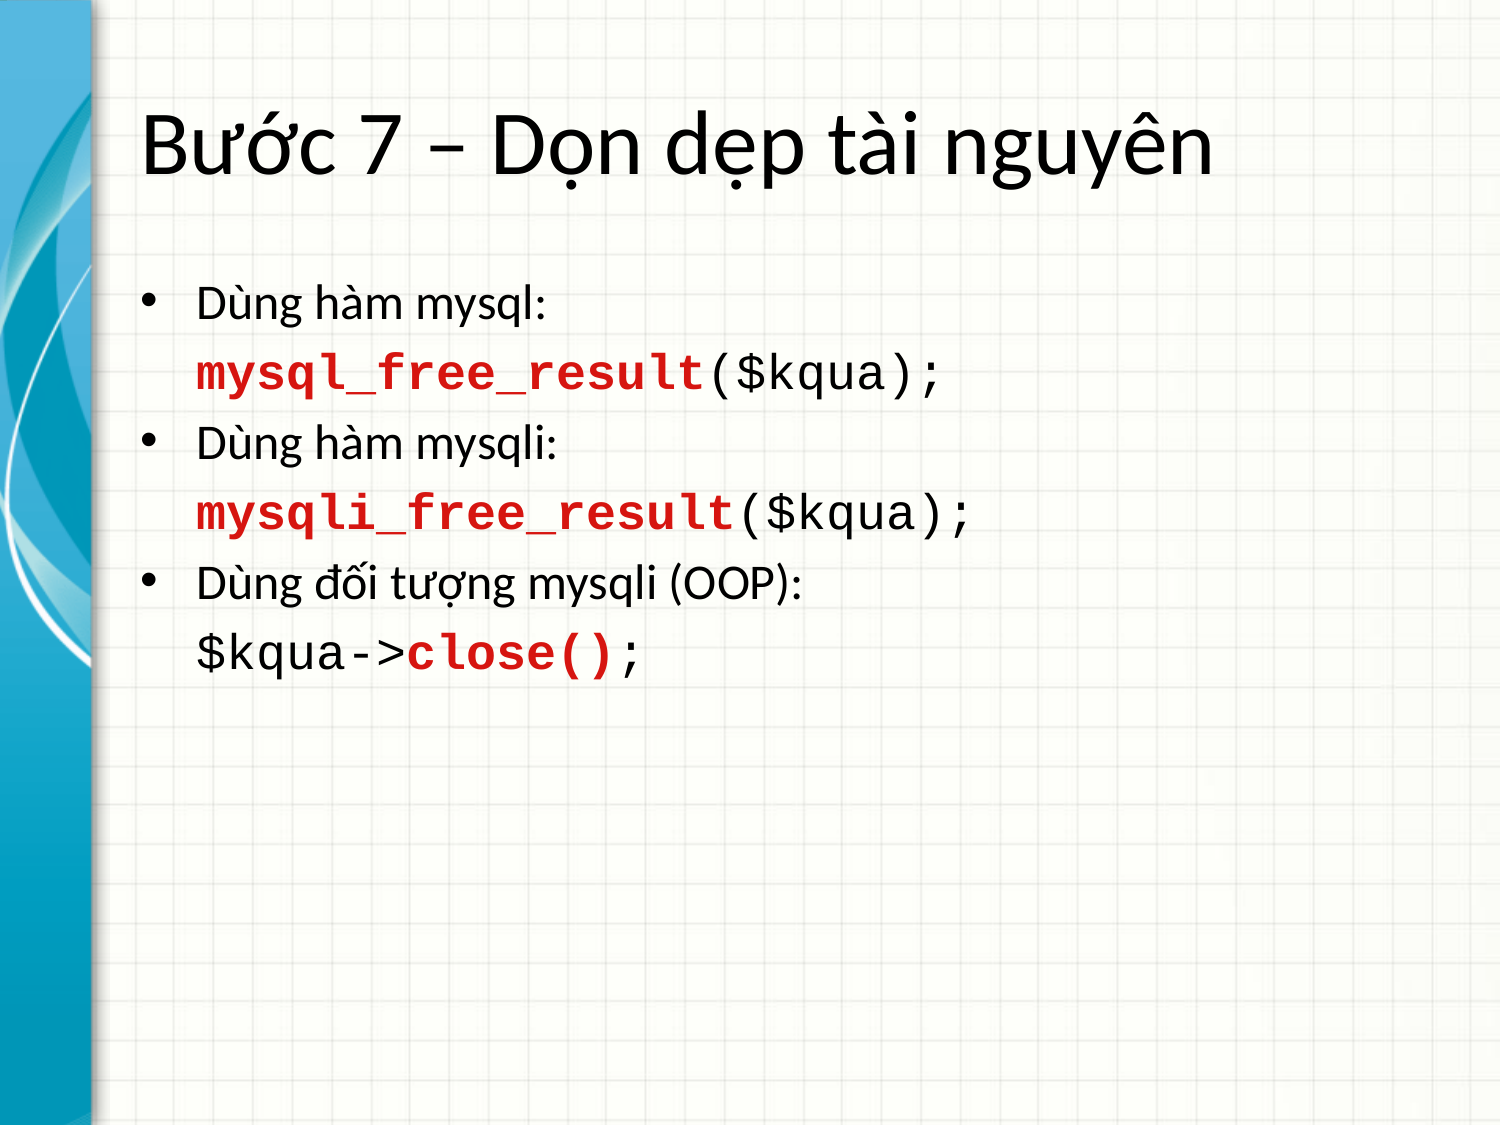

# Bước 7 – Dọn dẹp tài nguyên
Dùng hàm mysql:
	mysql_free_result($kqua);
Dùng hàm mysqli:
	mysqli_free_result($kqua);
Dùng đối tượng mysqli (OOP):
	$kqua->close();